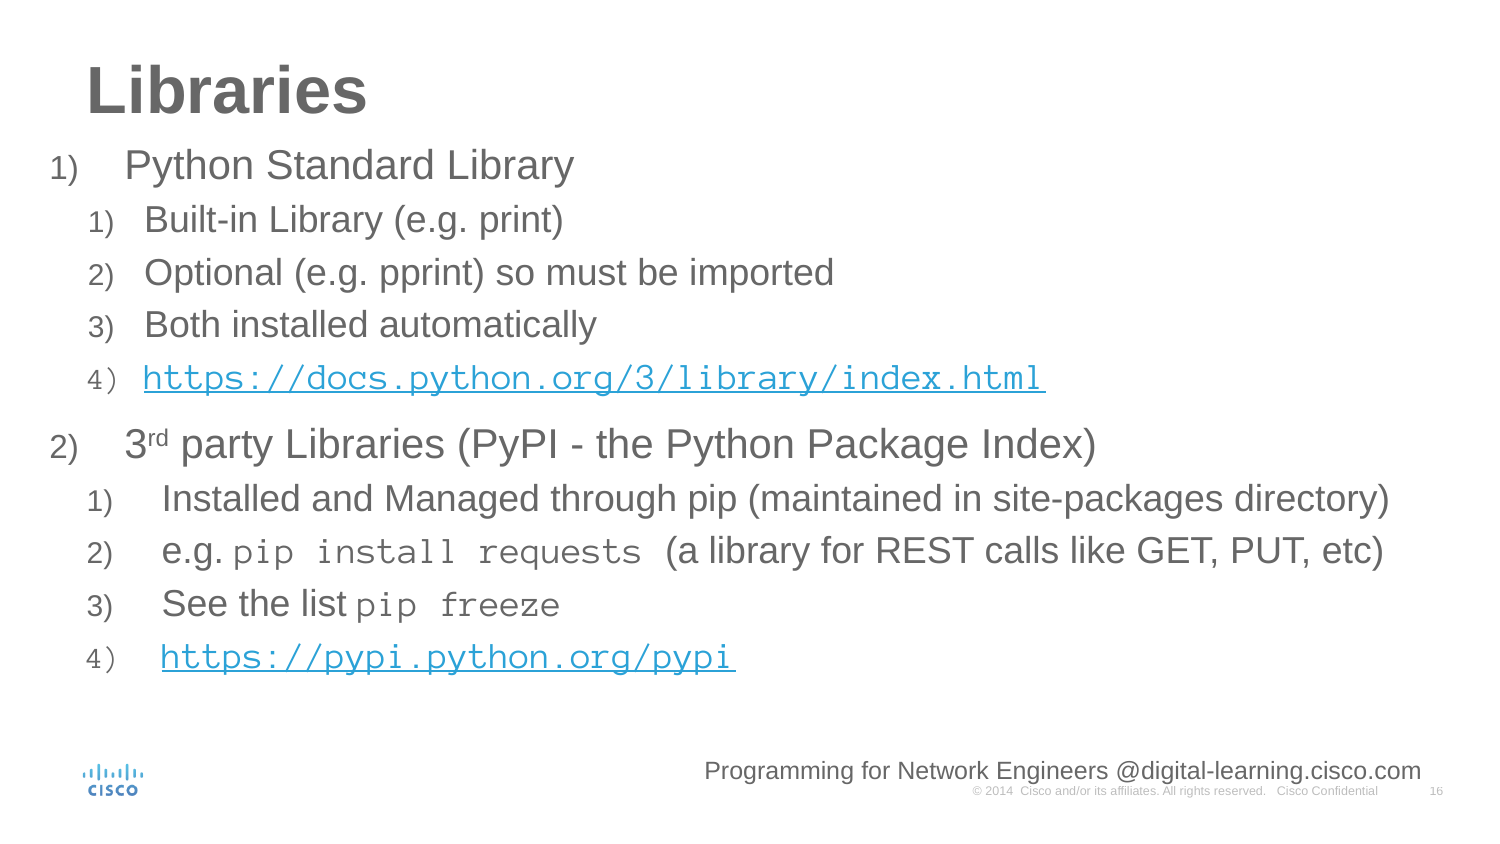

# Libraries
Python Standard Library
Built-in Library (e.g. print)
Optional (e.g. pprint) so must be imported
Both installed automatically
https://docs.python.org/3/library/index.html
3rd party Libraries (PyPI - the Python Package Index)
Installed and Managed through pip (maintained in site-packages directory)
e.g. pip install requests (a library for REST calls like GET, PUT, etc)
See the list pip freeze
https://pypi.python.org/pypi
Programming for Network Engineers @digital-learning.cisco.com